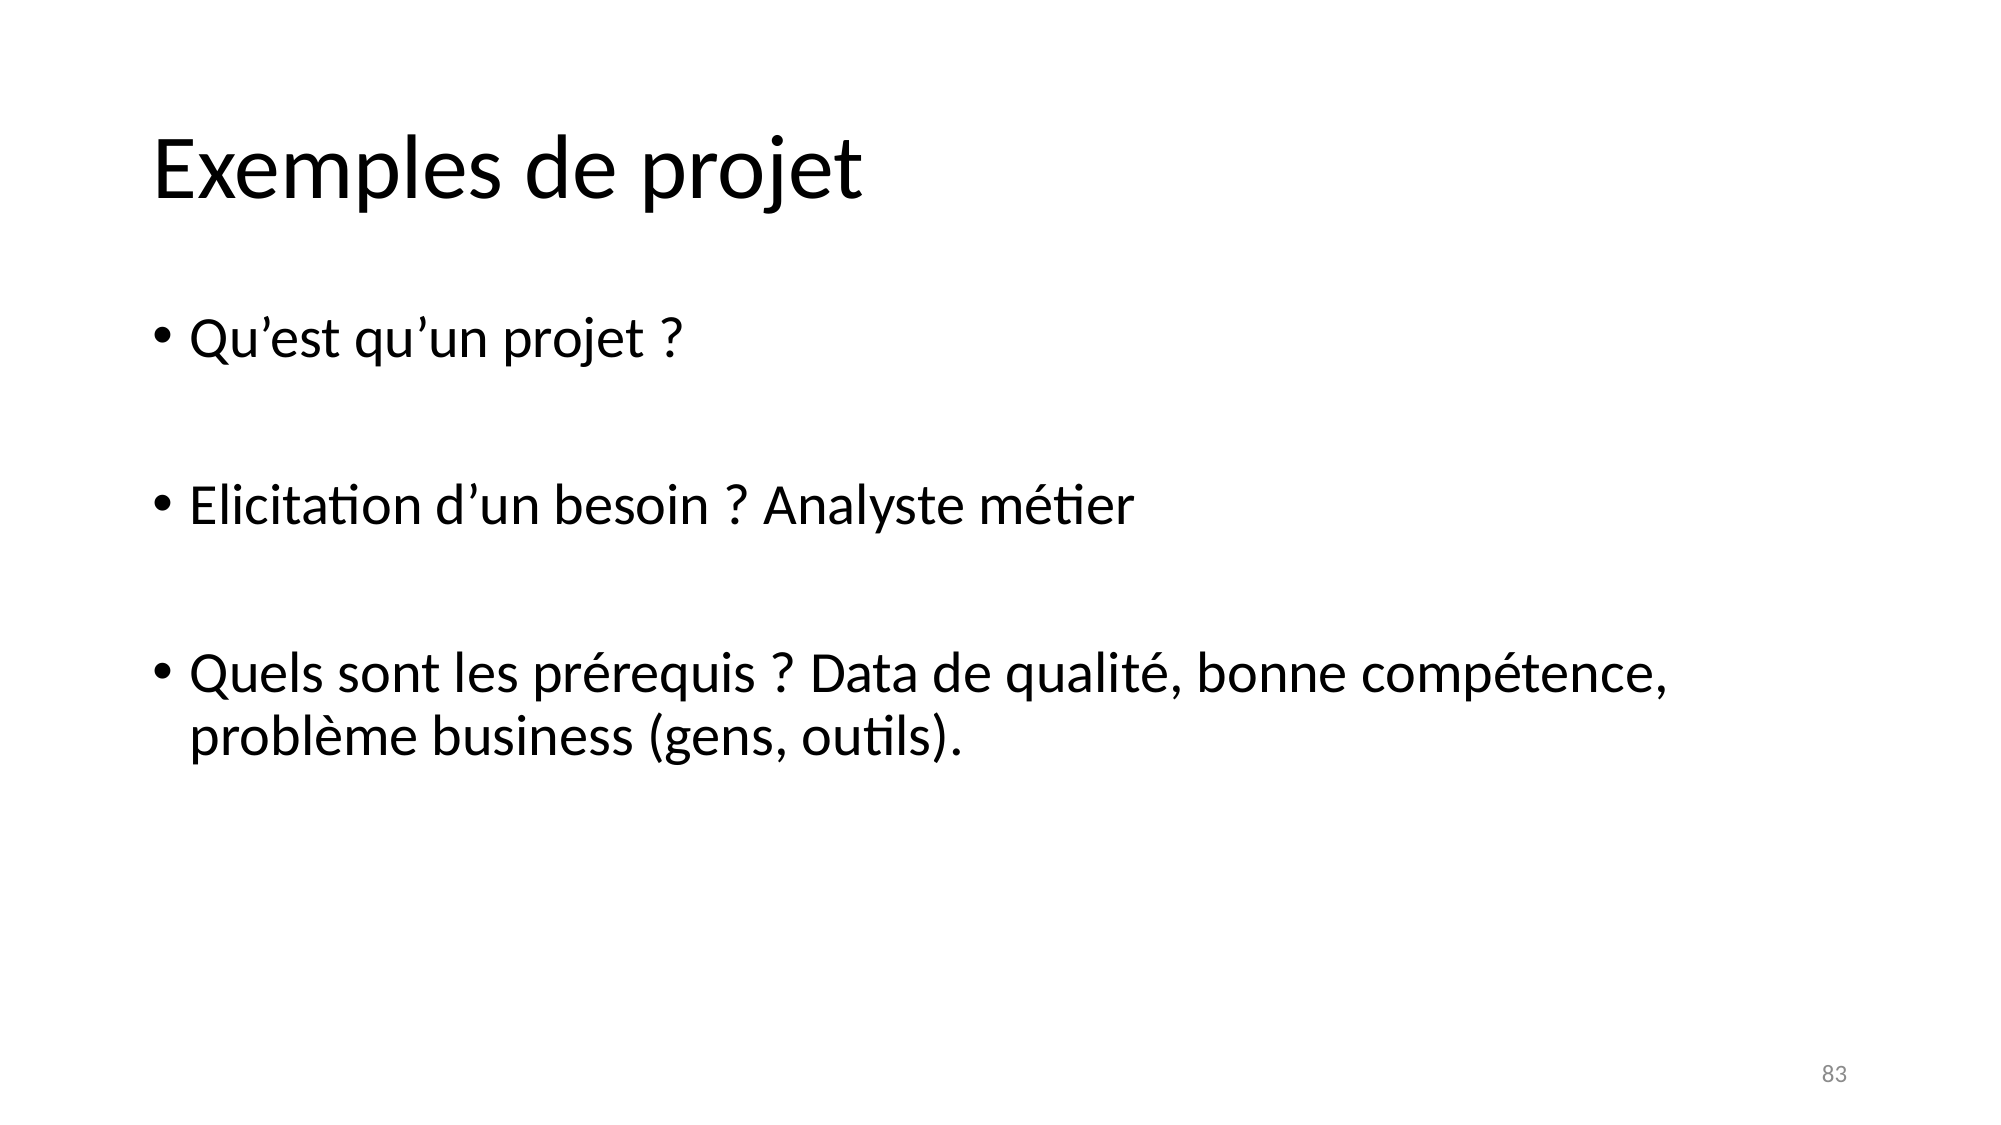

# Exemples de projet
Qu’est qu’un projet ?

Elicitation d’un besoin ? Analyste métier

Quels sont les prérequis ? Data de qualité, bonne compétence, problème business (gens, outils).

83